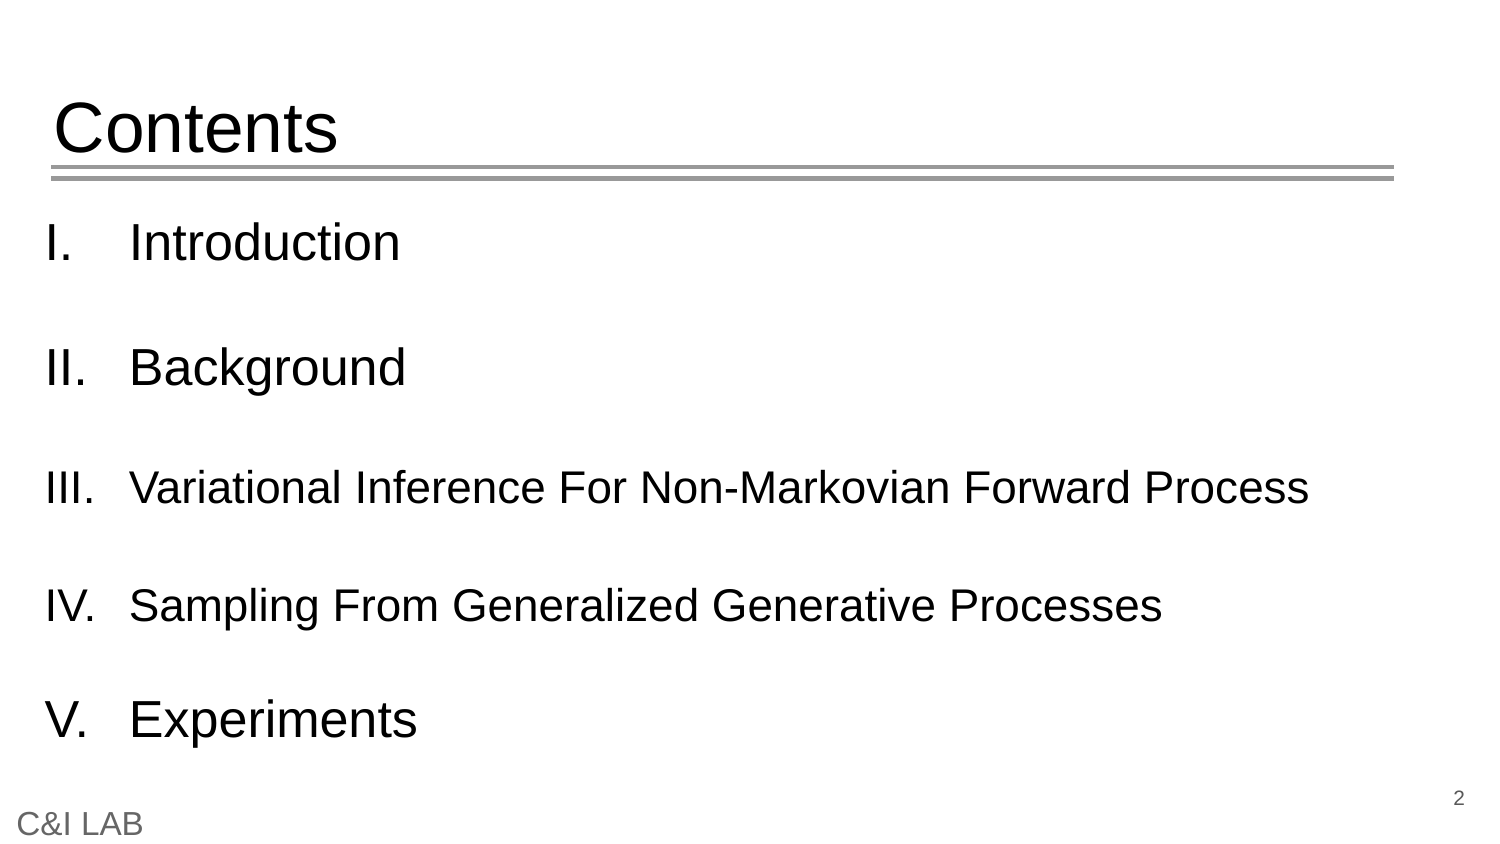

# Contents
Introduction
Background
Variational Inference For Non-Markovian Forward Process
Sampling From Generalized Generative Processes

Experiments
2
C&I LAB